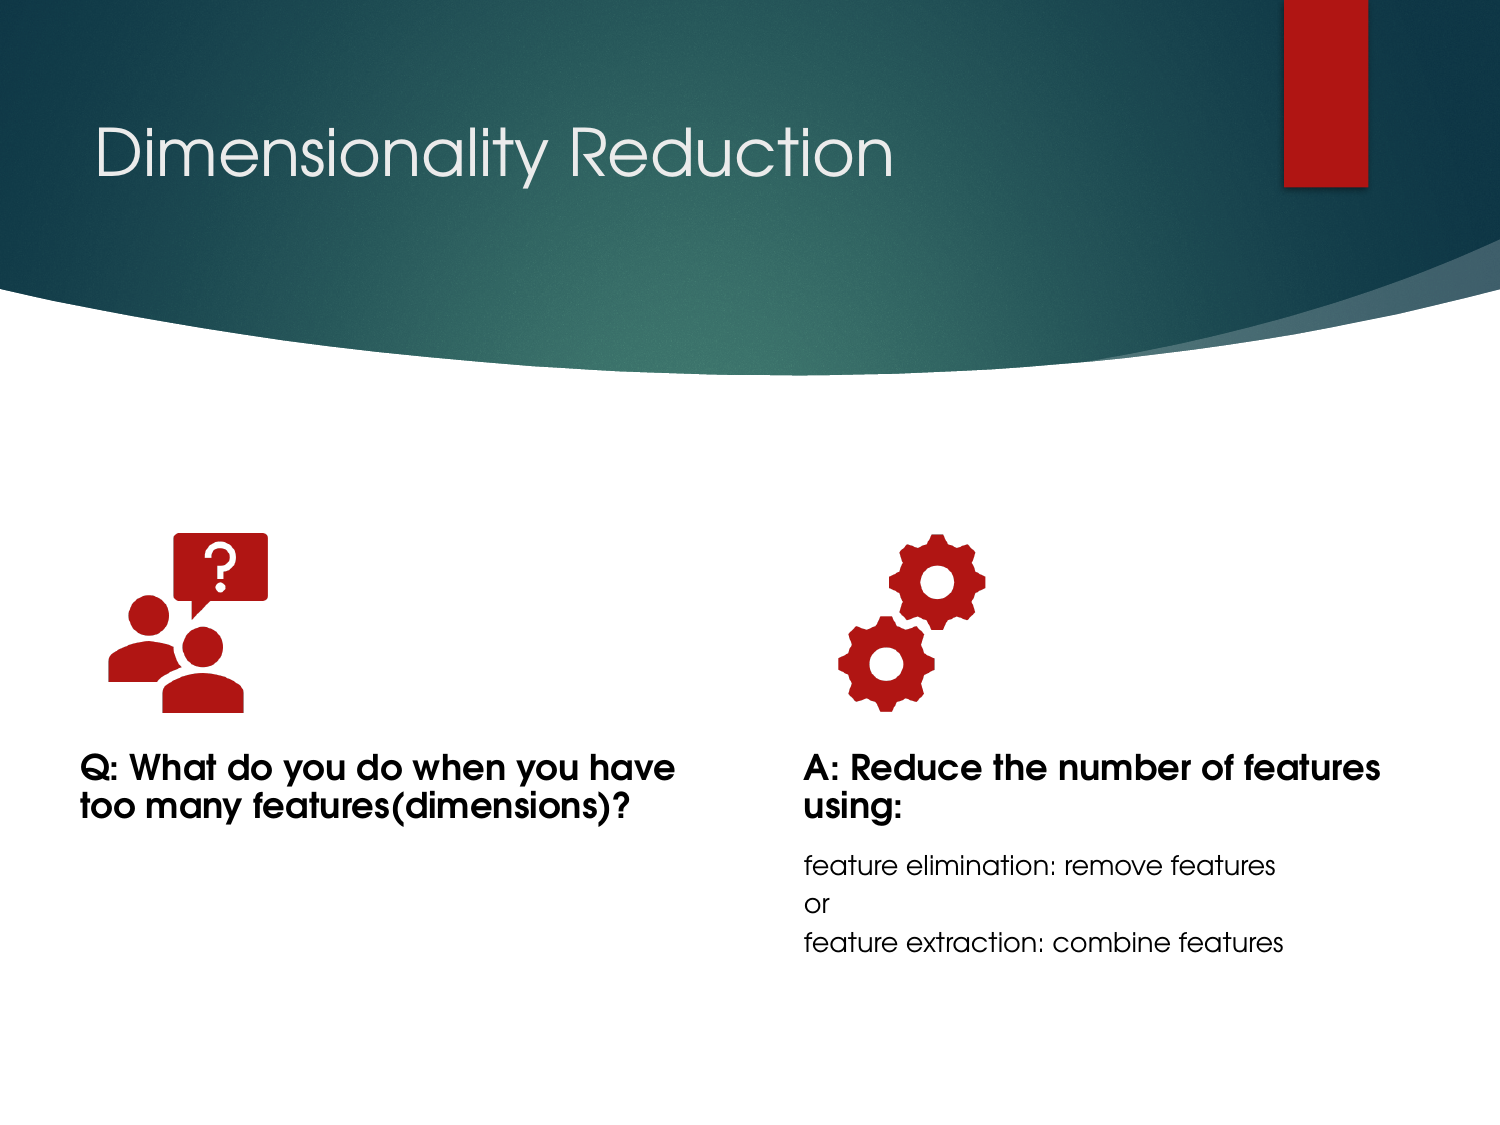

# Dimensionality Reduction

Q: What do you do when you have too many features(dimensions)?
A: Reduce the number of features using:
feature elimination: remove features
or
feature extraction: combine features